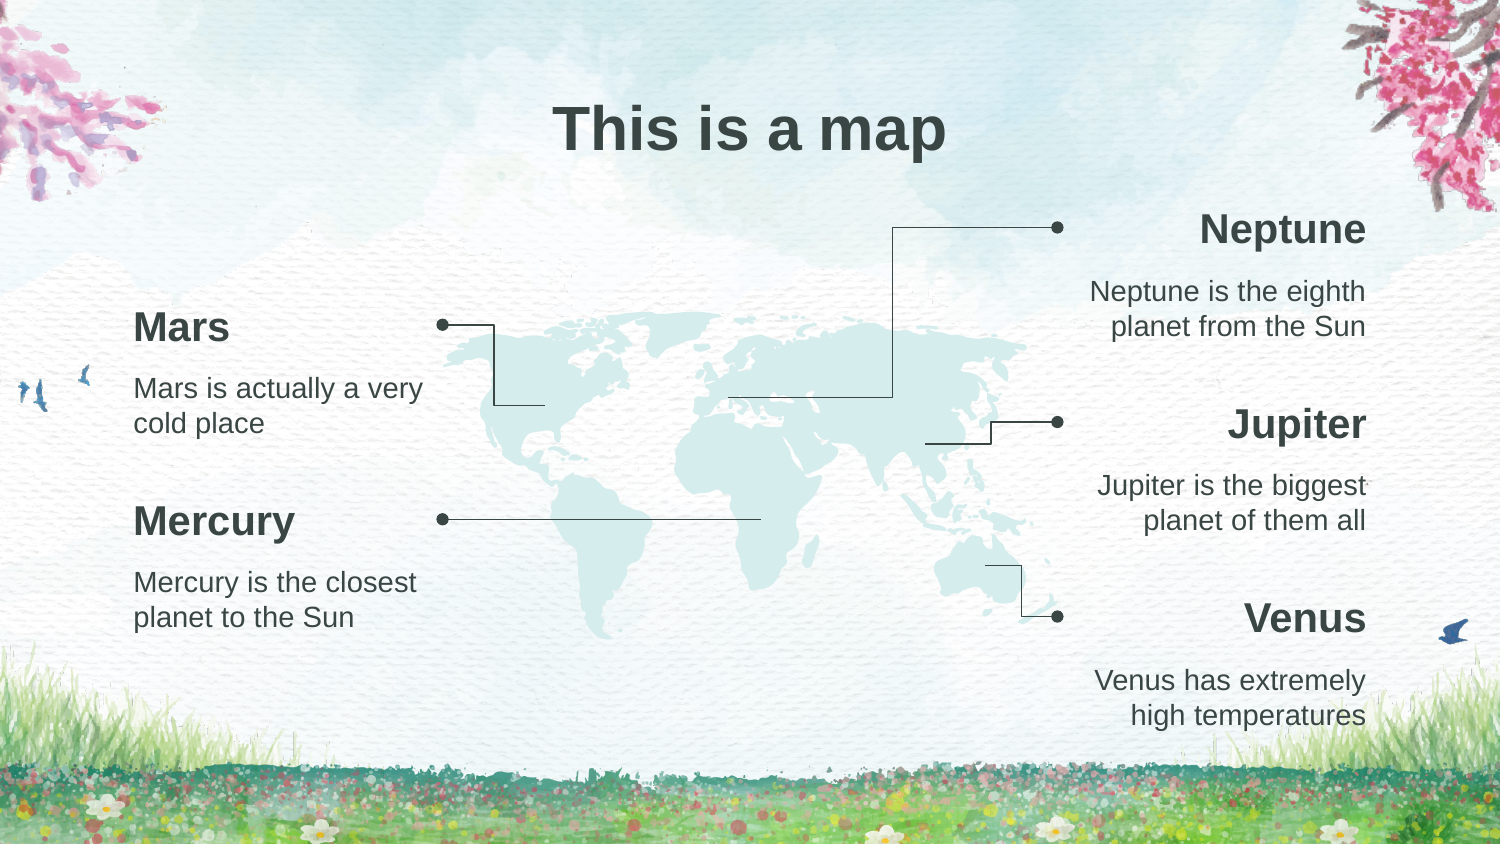

# This is a map
Neptune
Neptune is the eighth planet from the Sun
Mars

Mars is actually a very cold place
Jupiter
Jupiter is the biggest planet of them all
Mercury
Mercury is the closest planet to the Sun
Venus
Venus has extremely high temperatures